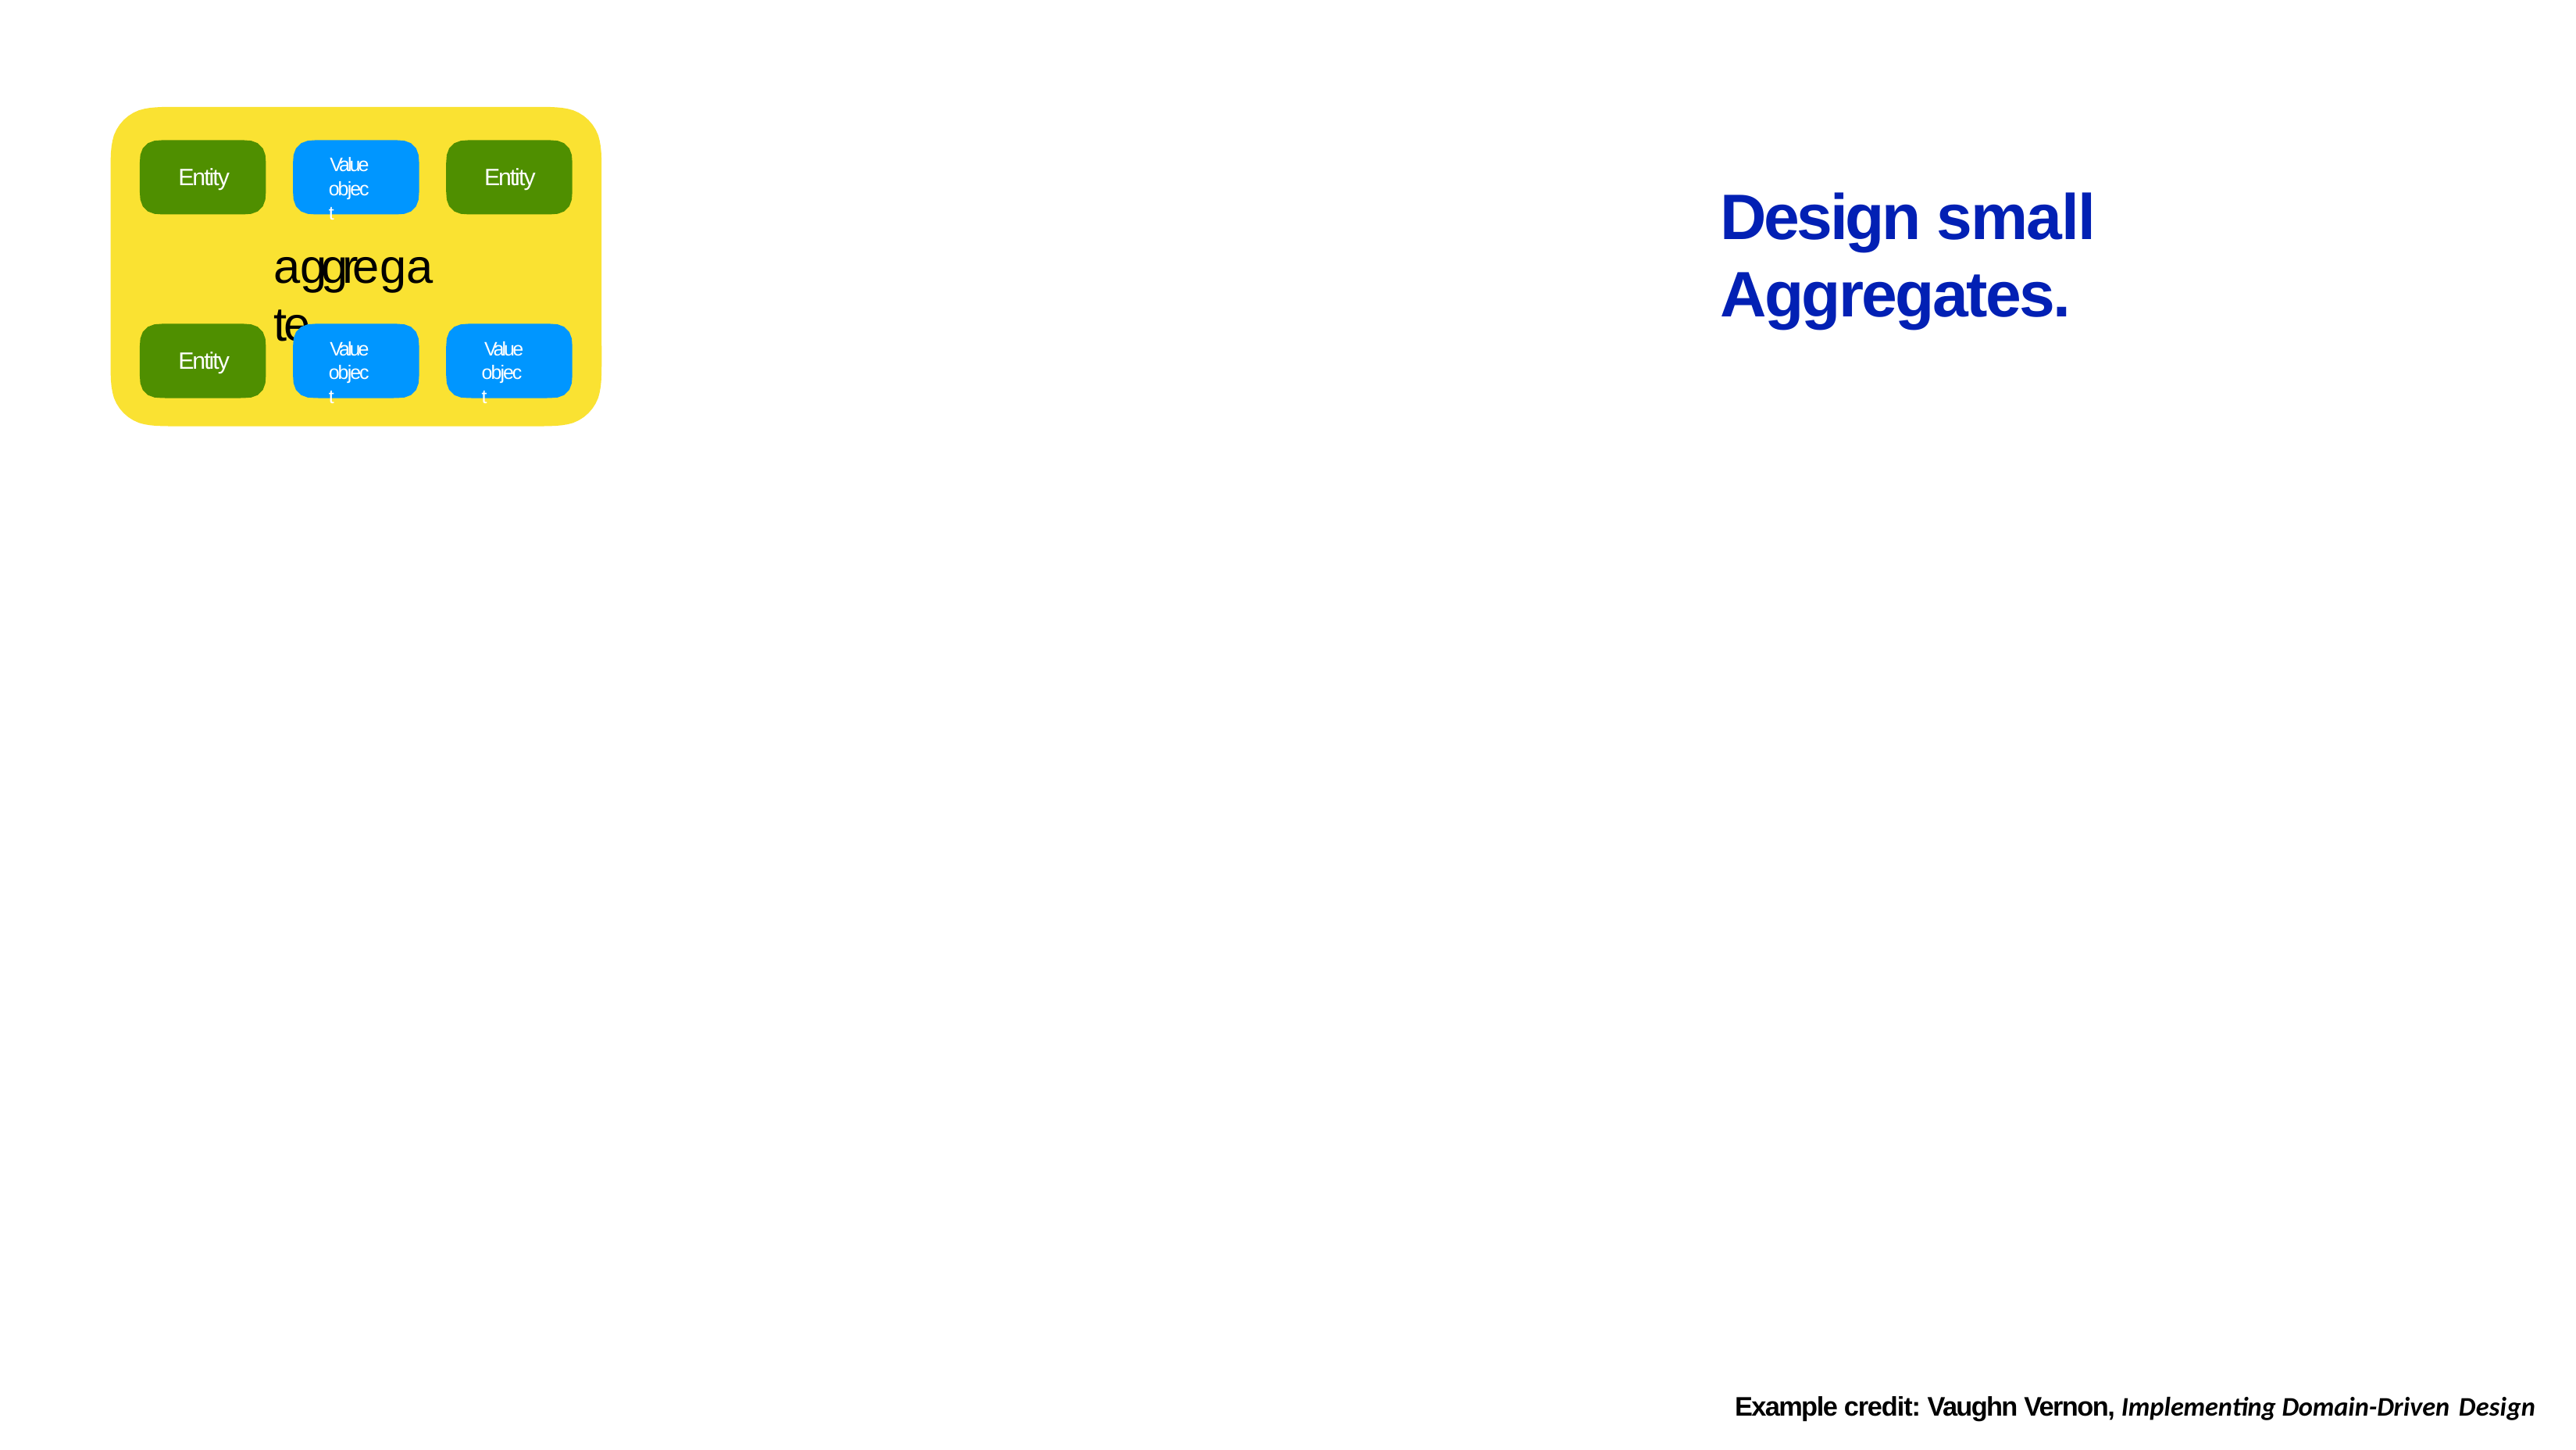

Value  object
Entity
Entity
Design small Aggregates.
aggregate

Value  object
Value  object
Entity
Example credit: Vaughn Vernon, Implementing Domain-Driven Design